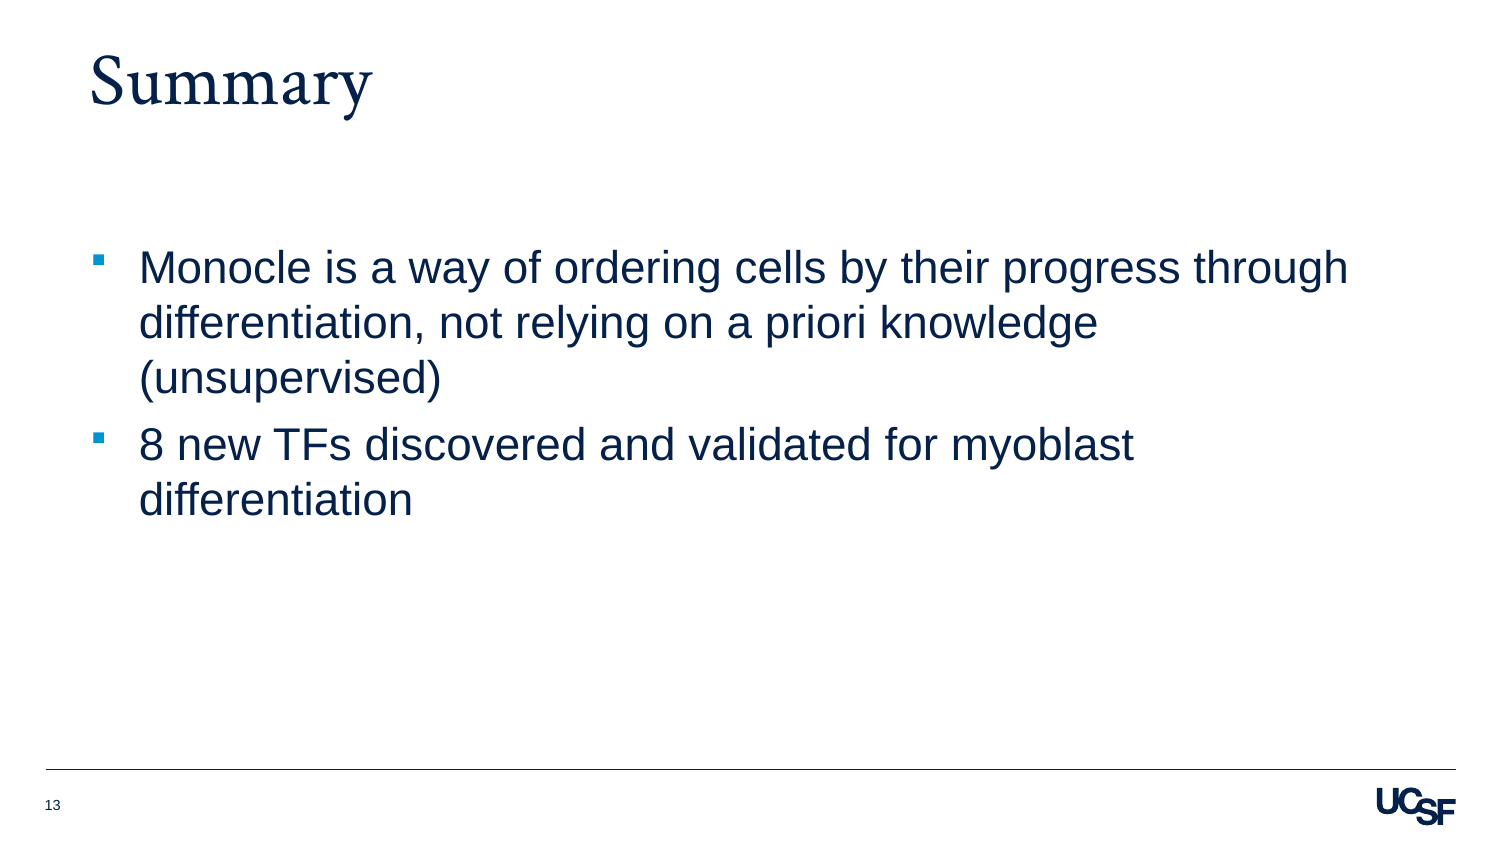

# Summary

Monocle is a way of ordering cells by their progress through differentiation, not relying on a priori knowledge (unsupervised)
8 new TFs discovered and validated for myoblast differentiation
13